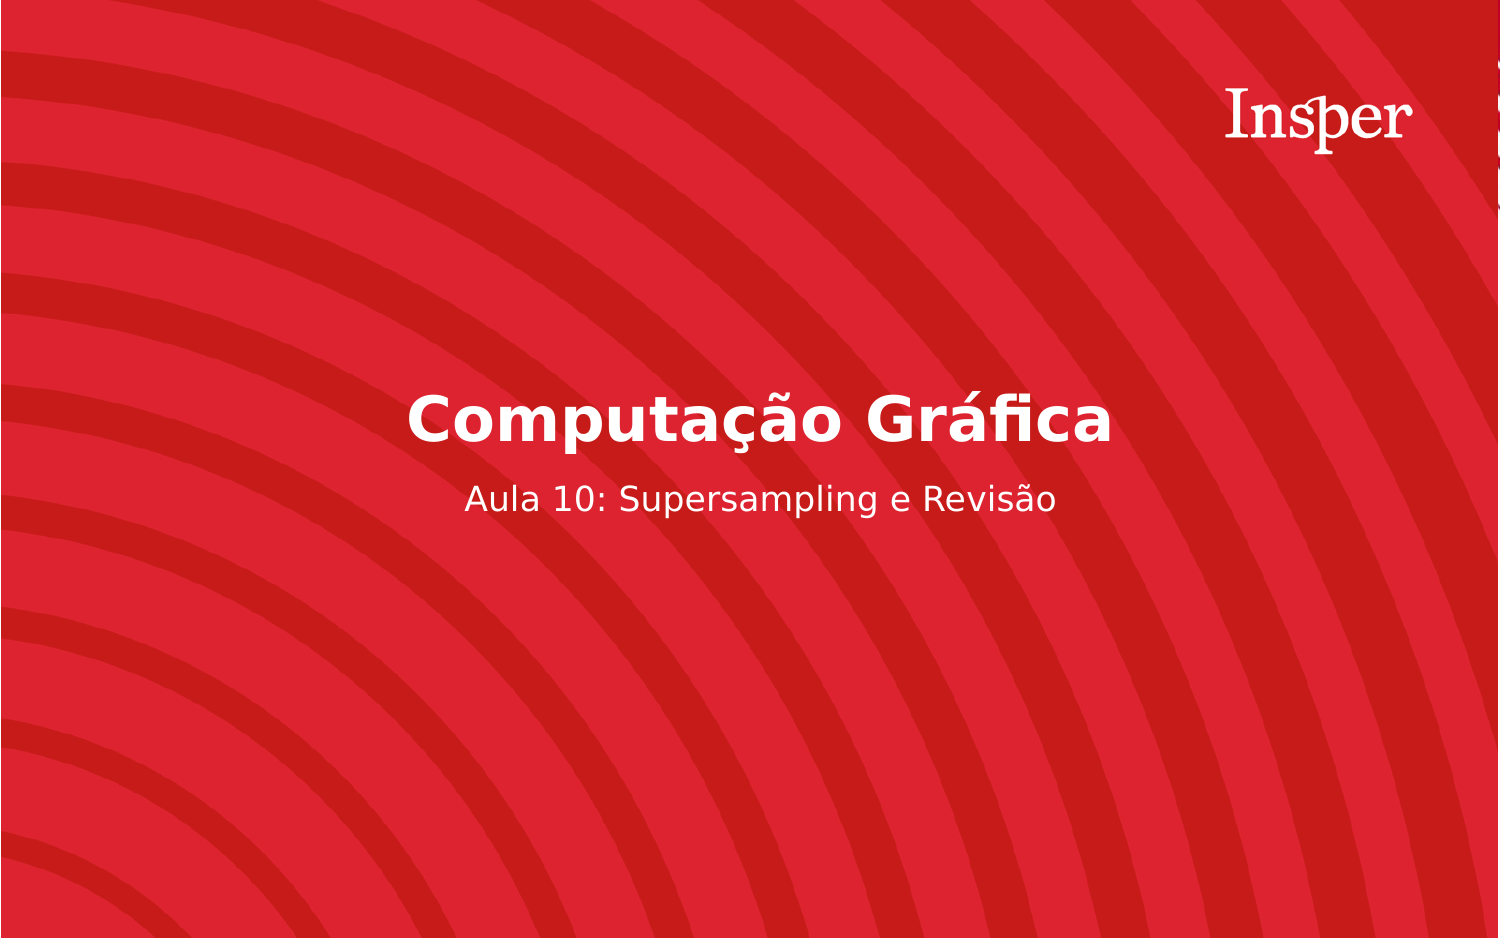

Computação Gráfica
Aula 10: Supersampling e Revisão